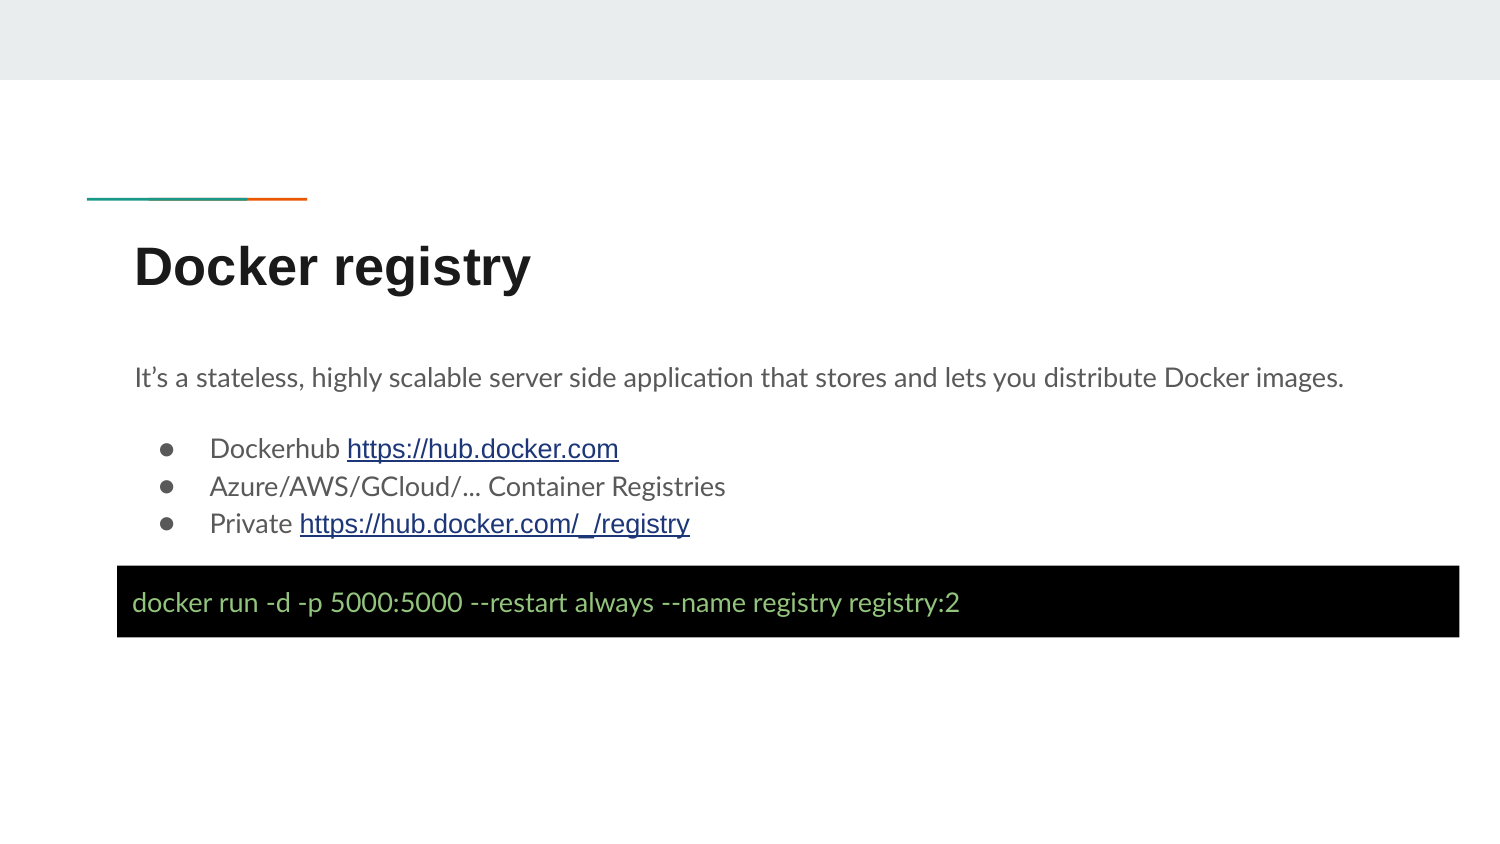

# Docker registry
It’s a stateless, highly scalable server side application that stores and lets you distribute Docker images.
Dockerhub https://hub.docker.com
Azure/AWS/GCloud/... Container Registries
Private https://hub.docker.com/_/registry
docker run -d -p 5000:5000 --restart always --name registry registry:2
docker run -d -p 5000:5000 --restart always --name registry registry:2